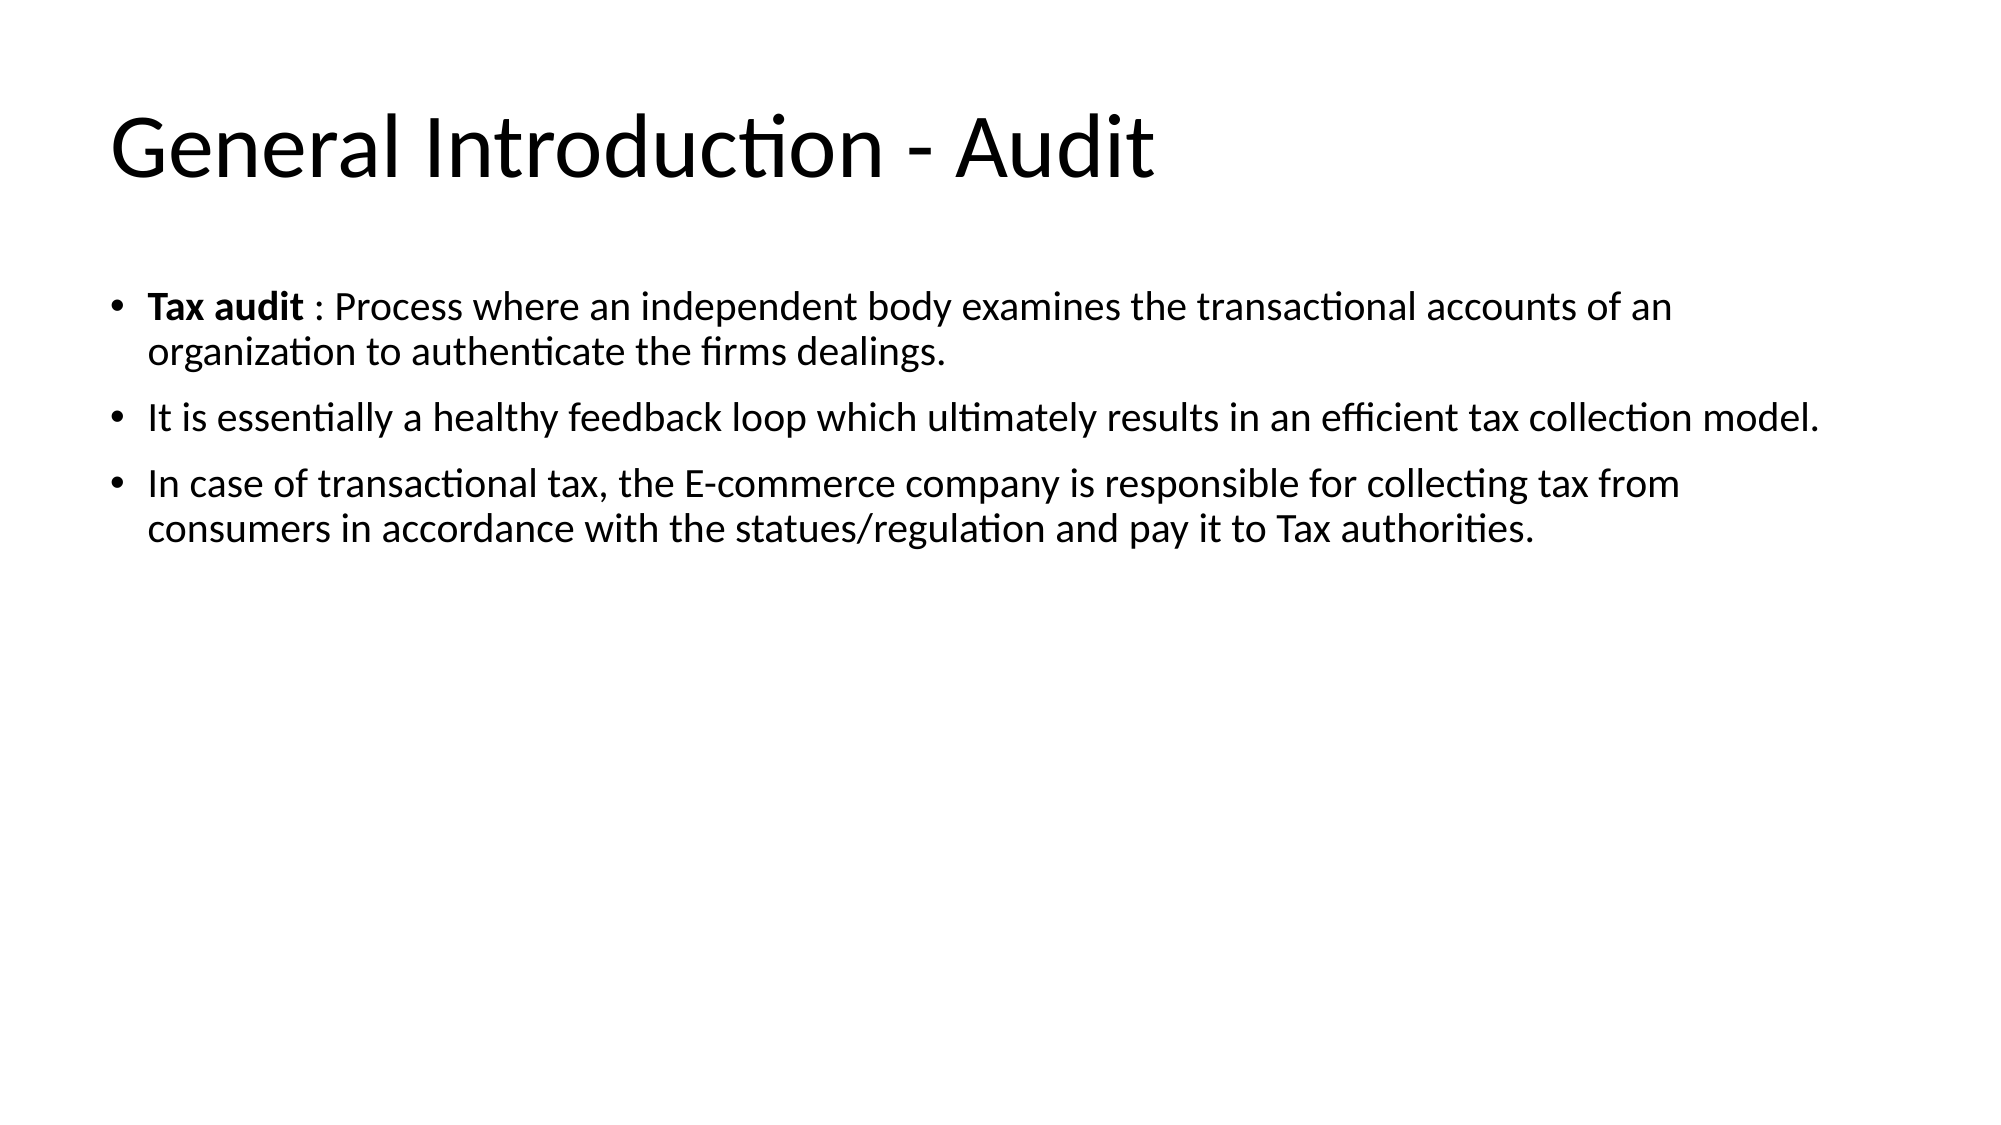

# General Introduction - Audit
Tax audit : Process where an independent body examines the transactional accounts of an organization to authenticate the firms dealings.
It is essentially a healthy feedback loop which ultimately results in an efficient tax collection model.
In case of transactional tax, the E-commerce company is responsible for collecting tax from consumers in accordance with the statues/regulation and pay it to Tax authorities.